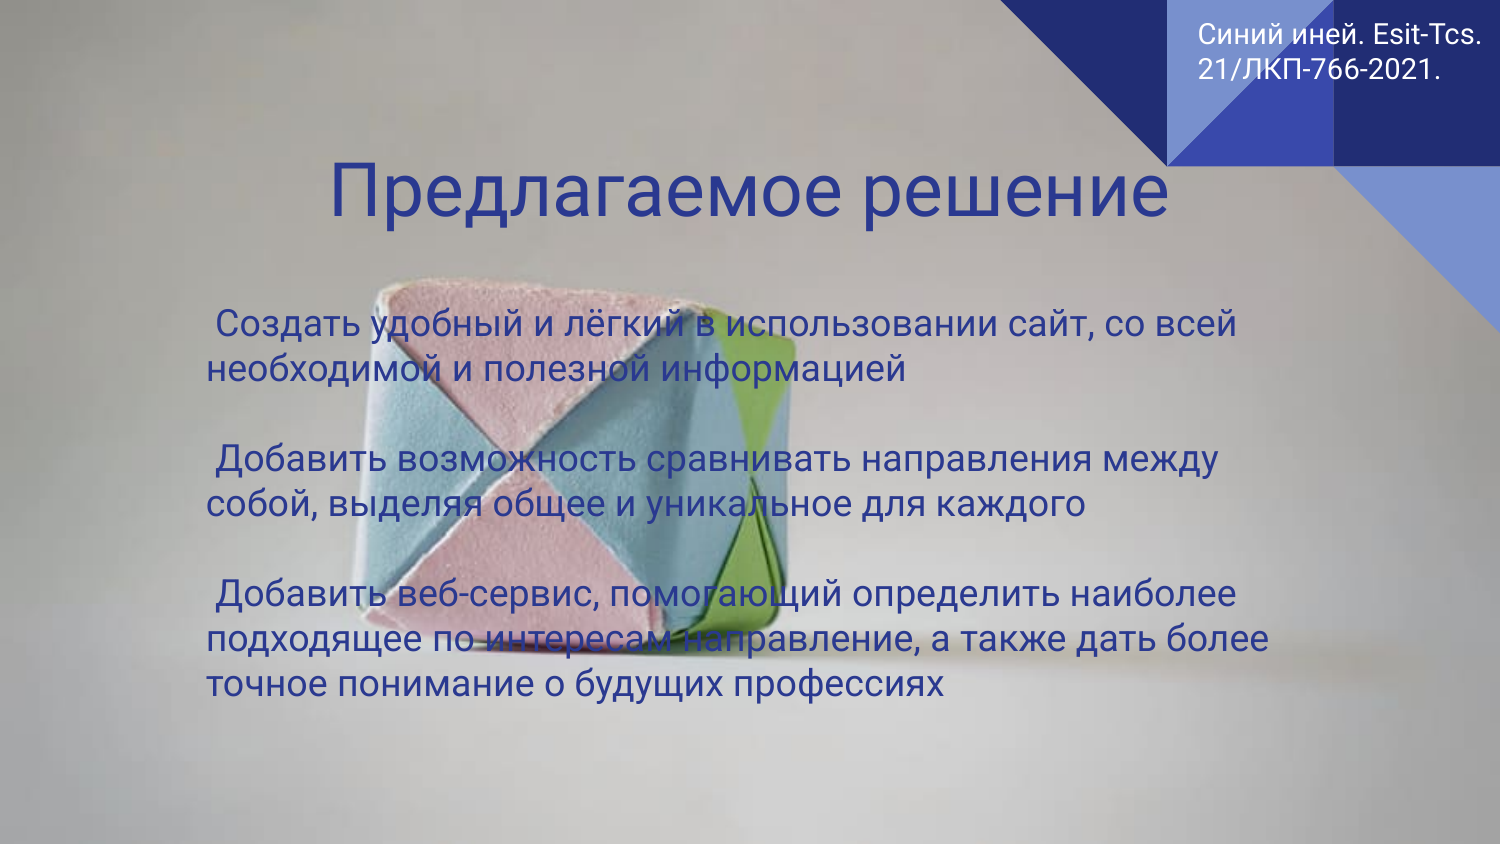

Синий иней. Esit-Tcs.
21/ЛКП-766-2021.

Предлагаемое решение
 Создать удобный и лёгкий в использовании сайт, со всей необходимой и полезной информацией

 Добавить возможность сравнивать направления между собой, выделяя общее и уникальное для каждого

 Добавить веб-сервис, помогающий определить наиболее подходящее по интересам направление, а также дать более точное понимание о будущих профессиях